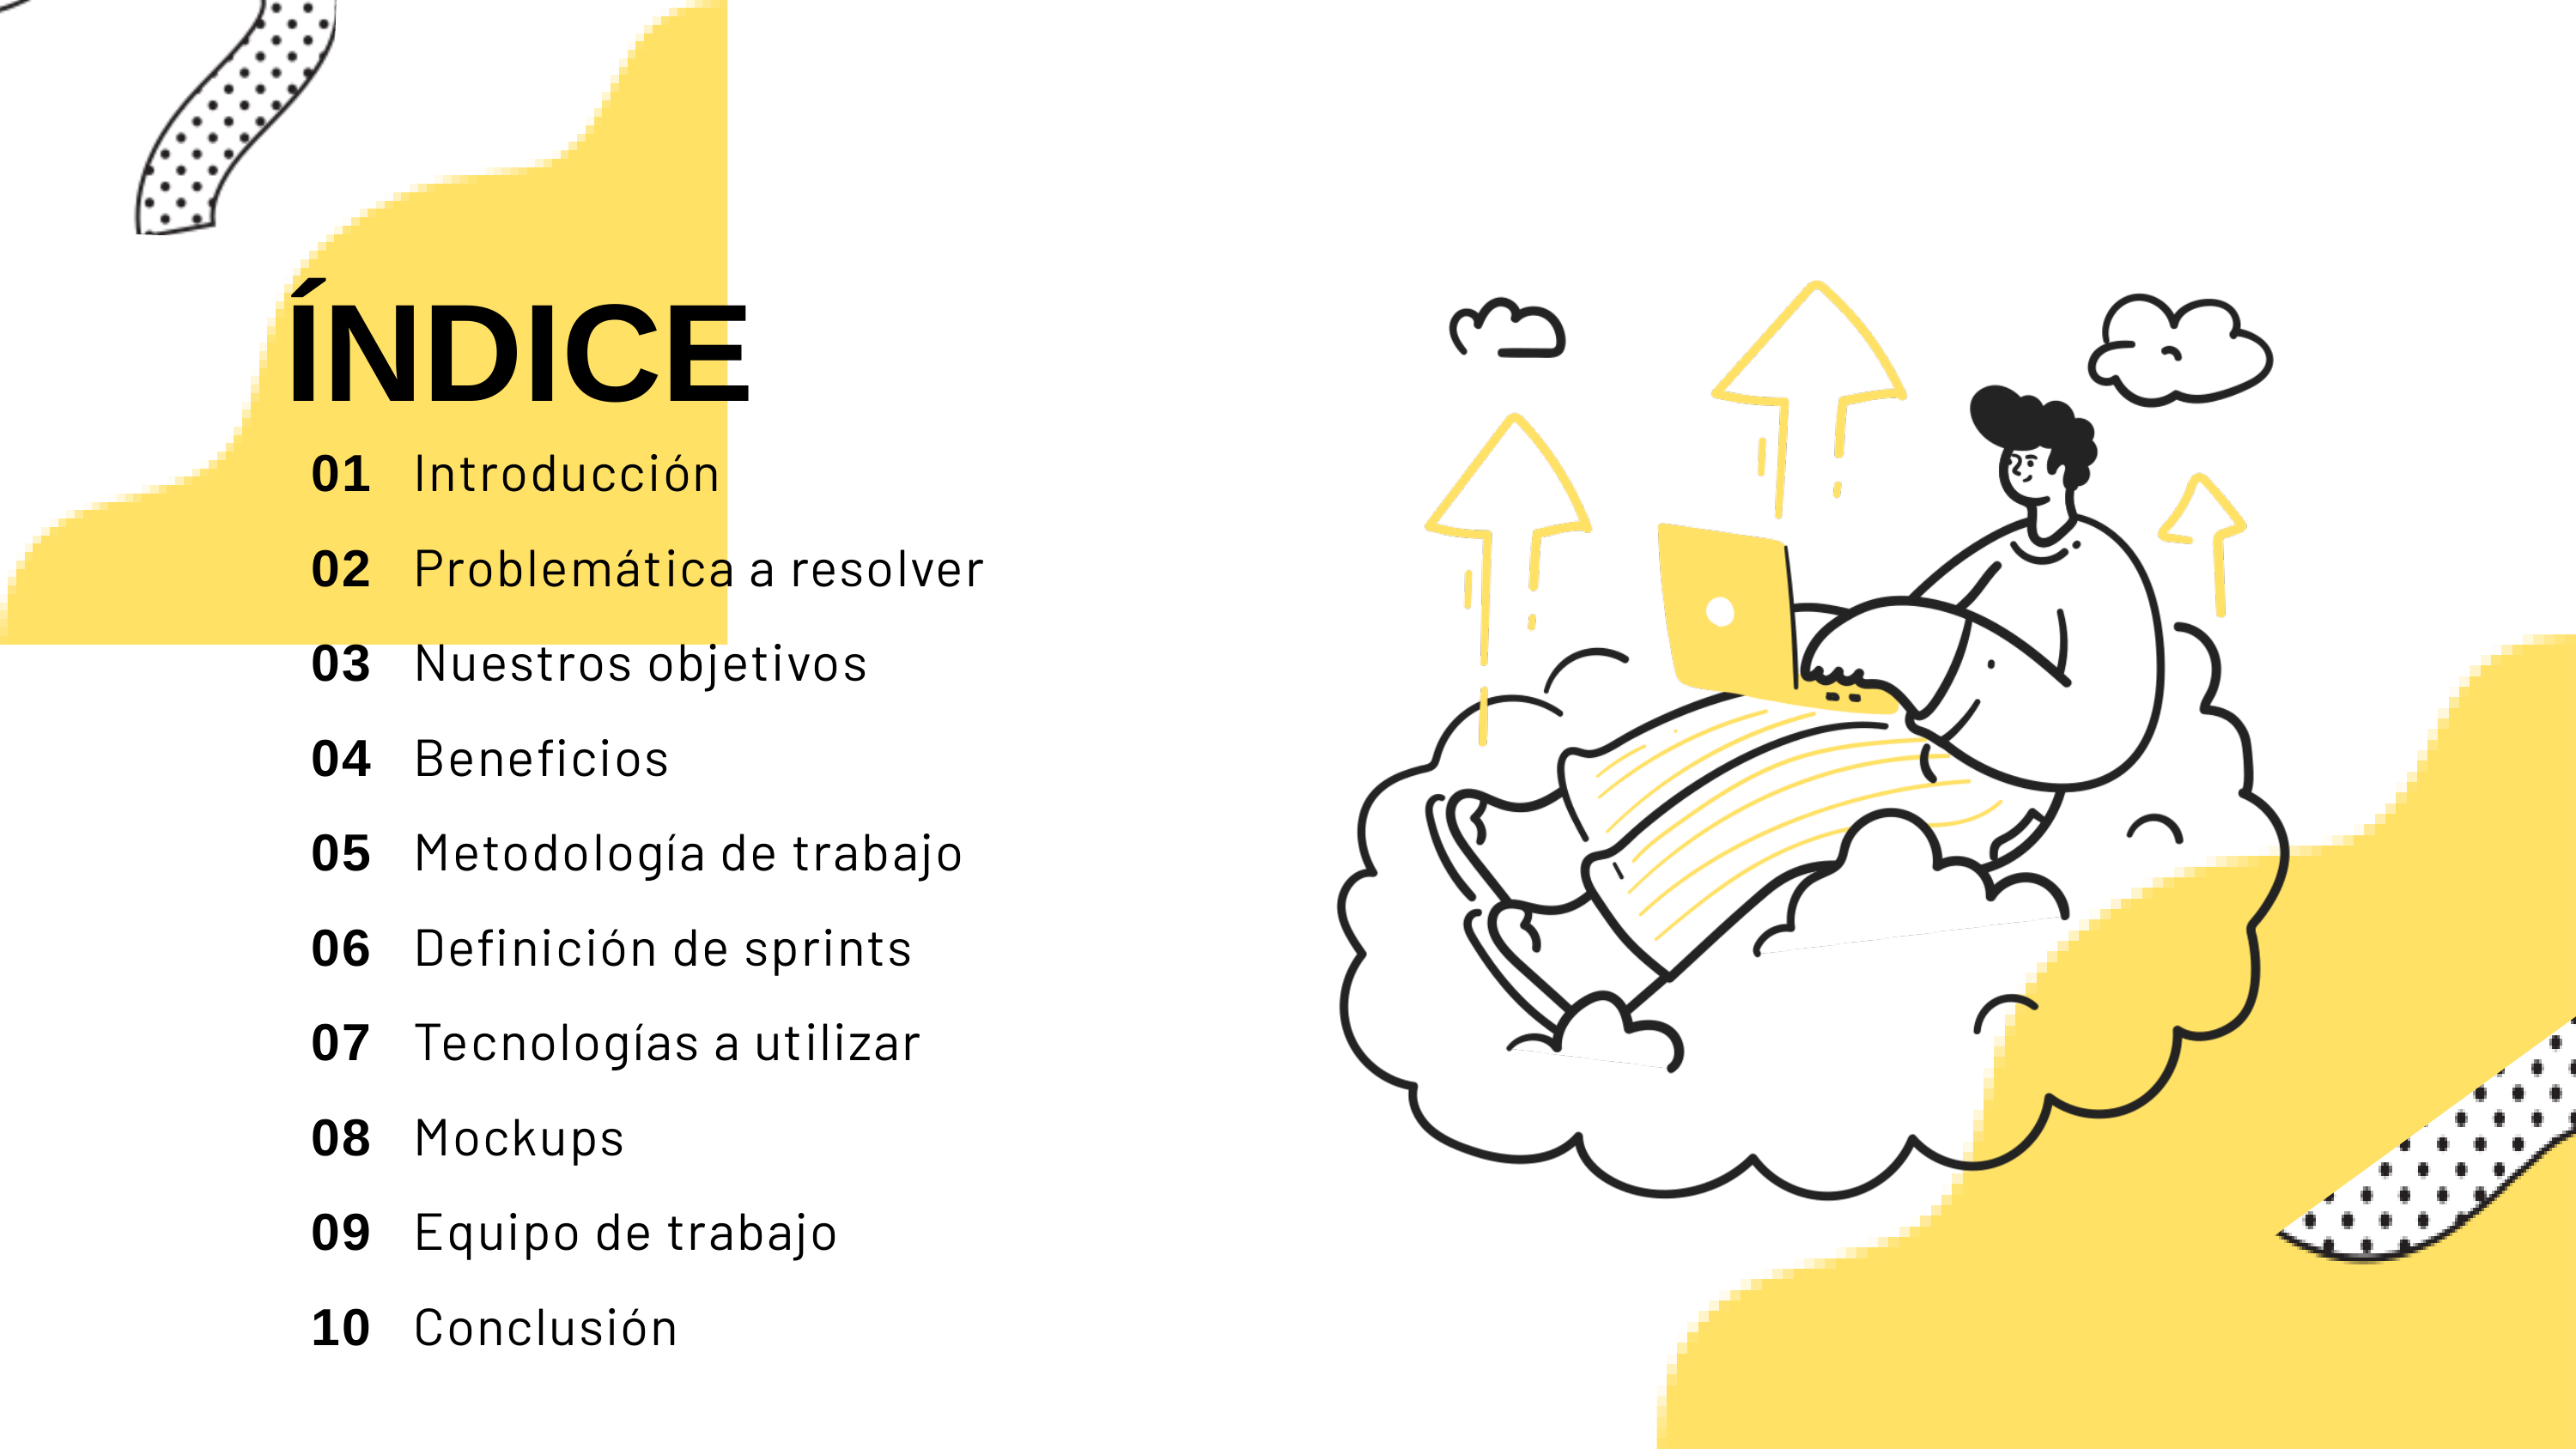

ÍNDICE

01
02
03
04
05
06
07
08
09
10
Introducción
Problemática a resolver
Nuestros objetivos
Beneficios
Metodología de trabajo
Definición de sprints
Tecnologías a utilizar
Mockups
Equipo de trabajo
Conclusión